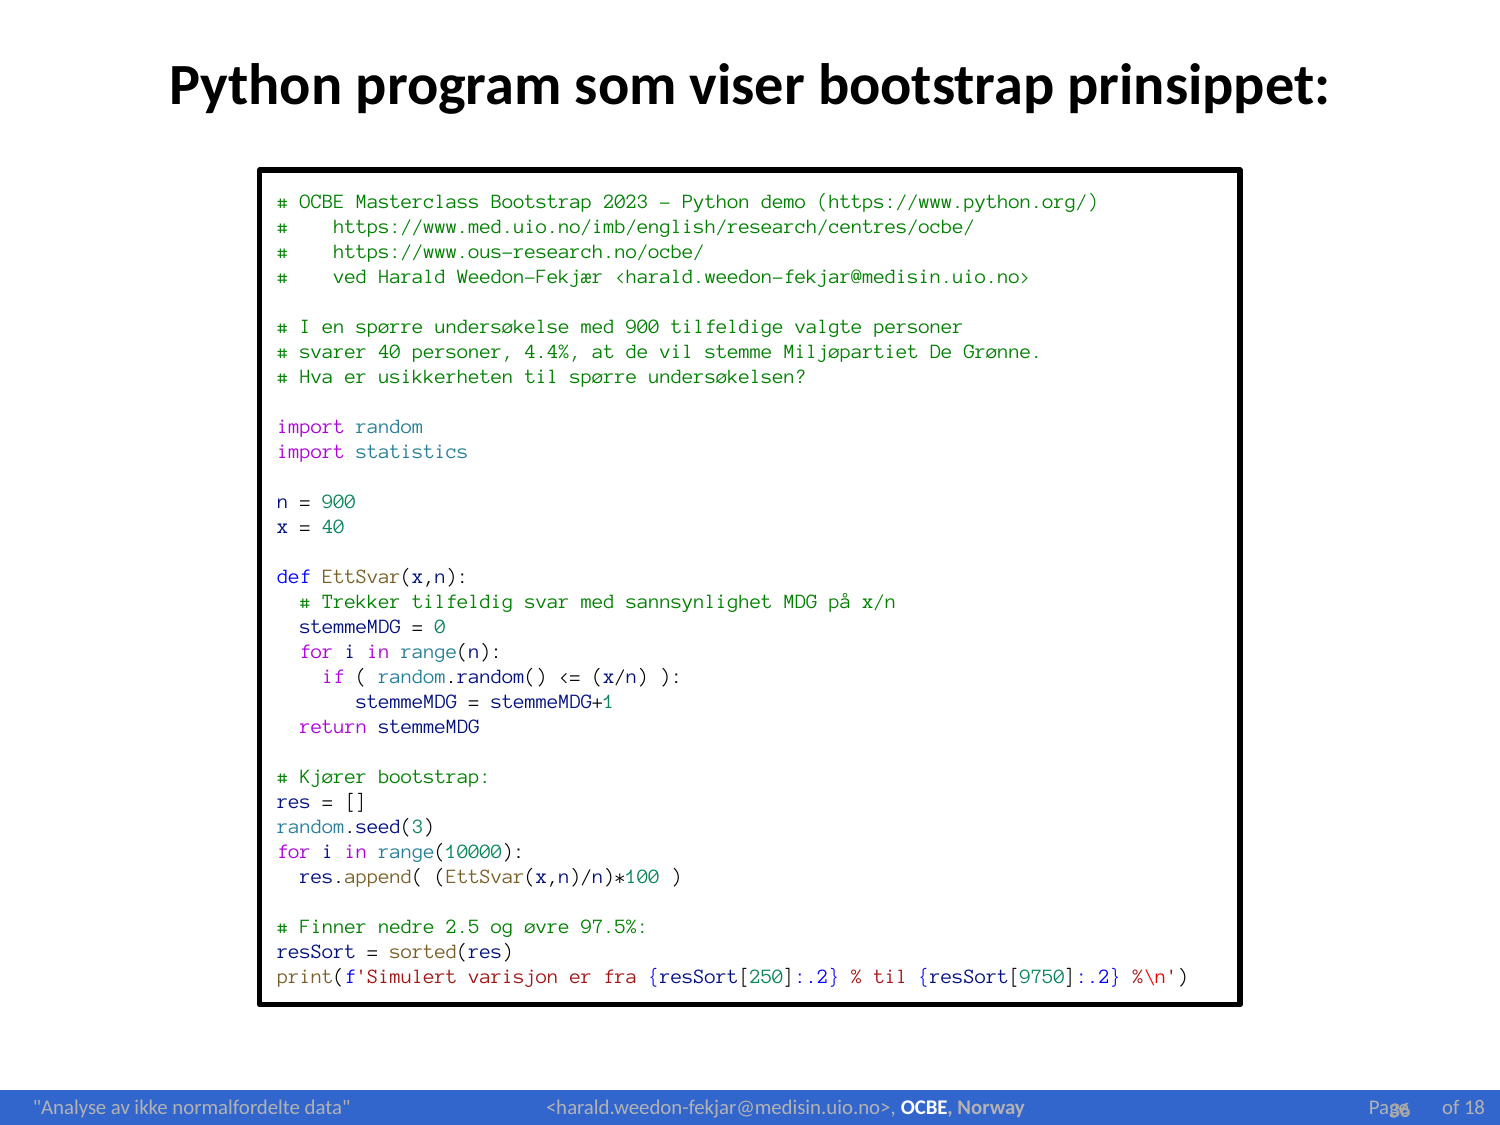

# Python program som viser bootstrap prinsippet:
# OCBE Masterclass Bootstrap 2023 - Python demo (https://www.python.org/)
#    https://www.med.uio.no/imb/english/research/centres/ocbe/
#    https://www.ous-research.no/ocbe/
#    ved Harald Weedon-Fekjær <harald.weedon-fekjar@medisin.uio.no>
# I en spørre undersøkelse med 900 tilfeldige valgte personer
# svarer 40 personer, 4.4%, at de vil stemme Miljøpartiet De Grønne.
# Hva er usikkerheten til spørre undersøkelsen?
import random
import statistics
n = 900
x = 40
def EttSvar(x,n):
  # Trekker tilfeldig svar med sannsynlighet MDG på x/n
  stemmeMDG = 0
  for i in range(n):
    if ( random.random() <= (x/n) ):
       stemmeMDG = stemmeMDG+1
  return stemmeMDG
# Kjører bootstrap:
res = []
random.seed(3)
for i in range(10000):
  res.append( (EttSvar(x,n)/n)*100 )
# Finner nedre 2.5 og øvre 97.5%:
resSort = sorted(res)
print(f'Simulert varisjon er fra {resSort[250]:.2} % til {resSort[9750]:.2} %\n')